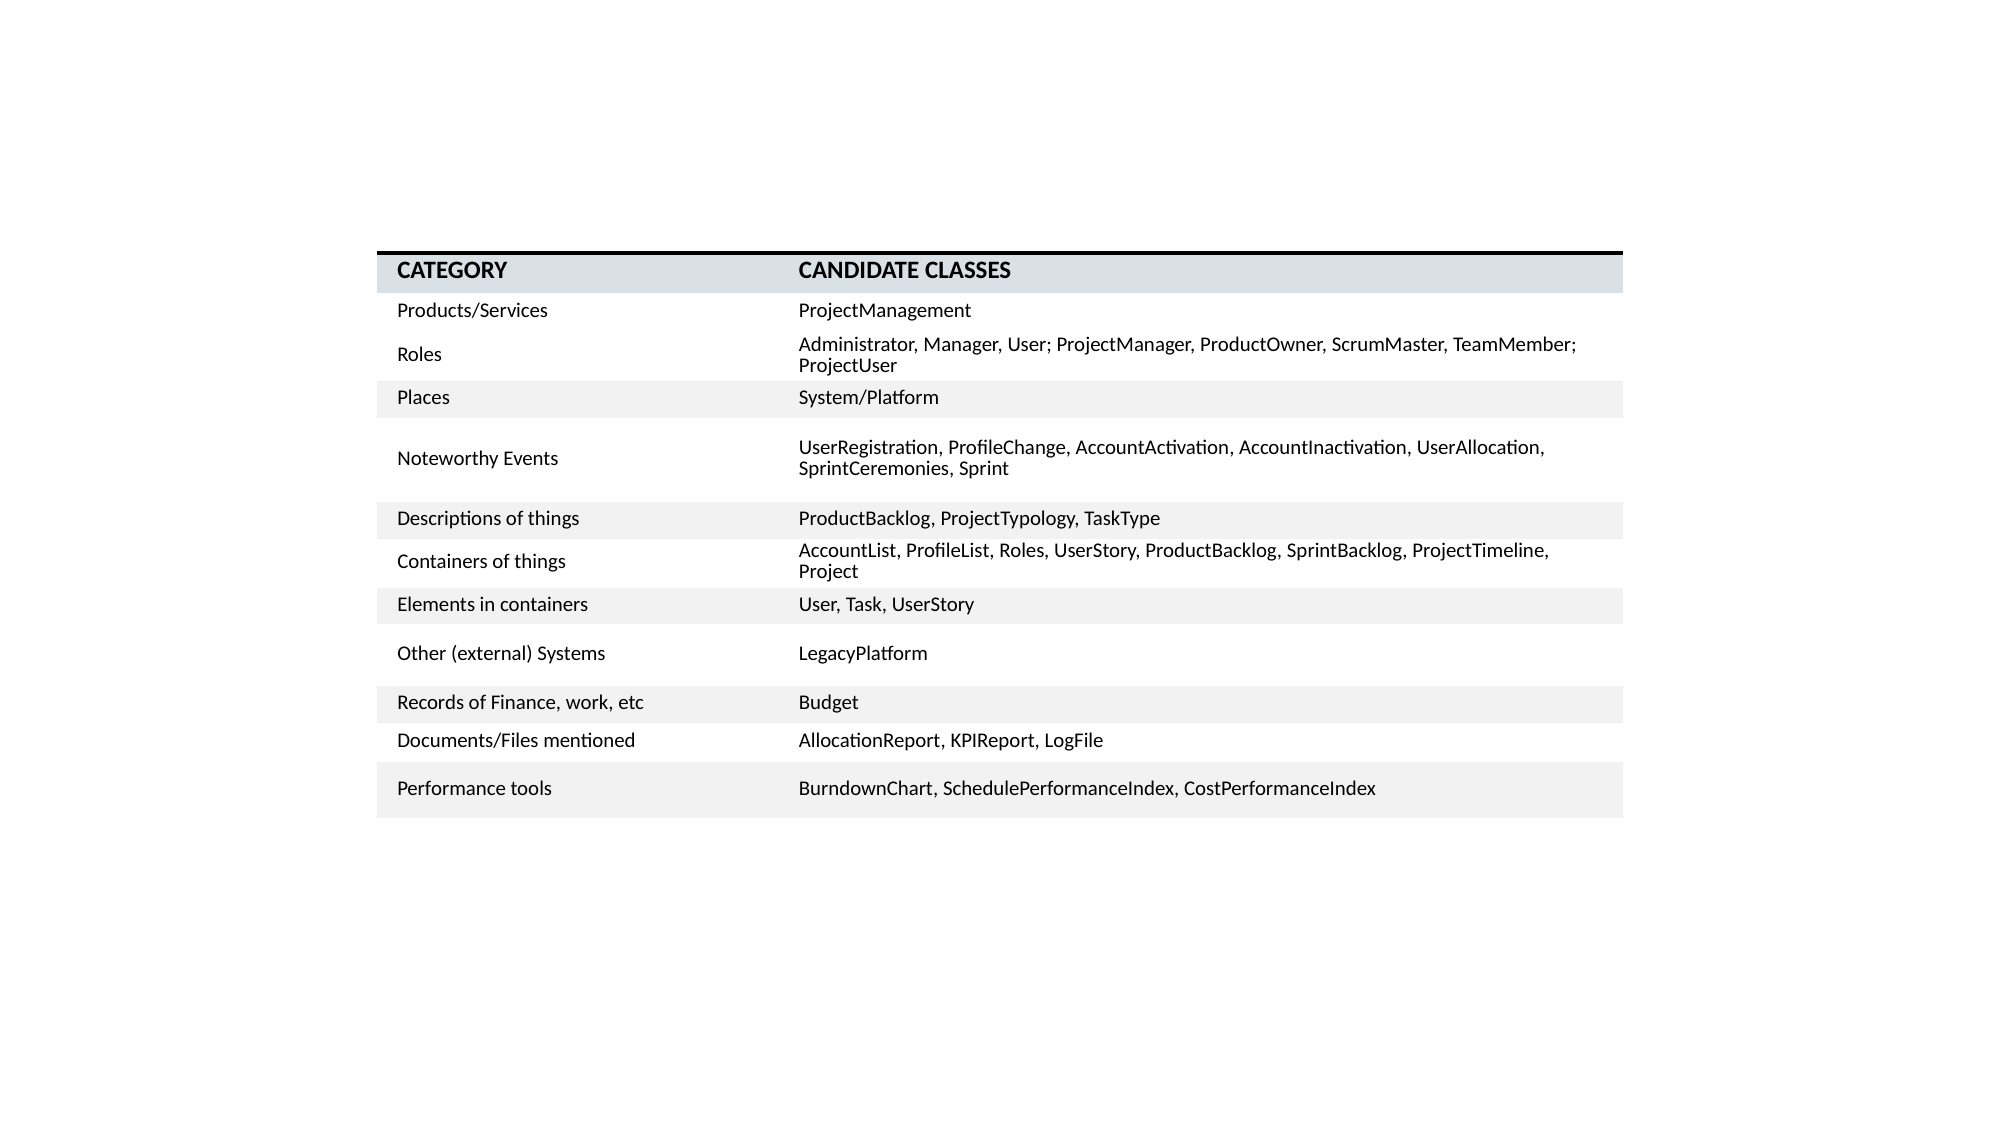

| Category | Candidate Classes |
| --- | --- |
| Products/Services | ProjectManagement |
| Roles | Administrator, Manager, User; ProjectManager, ProductOwner, ScrumMaster, TeamMember; ProjectUser |
| Places | System/Platform |
| Noteworthy Events | UserRegistration, ProfileChange, AccountActivation, AccountInactivation, UserAllocation, SprintCeremonies, Sprint |
| Descriptions of things | ProductBacklog, ProjectTypology, TaskType |
| Containers of things | AccountList, ProfileList, Roles, UserStory, ProductBacklog, SprintBacklog, ProjectTimeline, Project |
| Elements in containers | User, Task, UserStory |
| Other (external) Systems | LegacyPlatform |
| Records of Finance, work, etc | Budget |
| Documents/Files mentioned | AllocationReport, KPIReport, LogFile |
| Performance tools | BurndownChart, SchedulePerformanceIndex, CostPerformanceIndex |